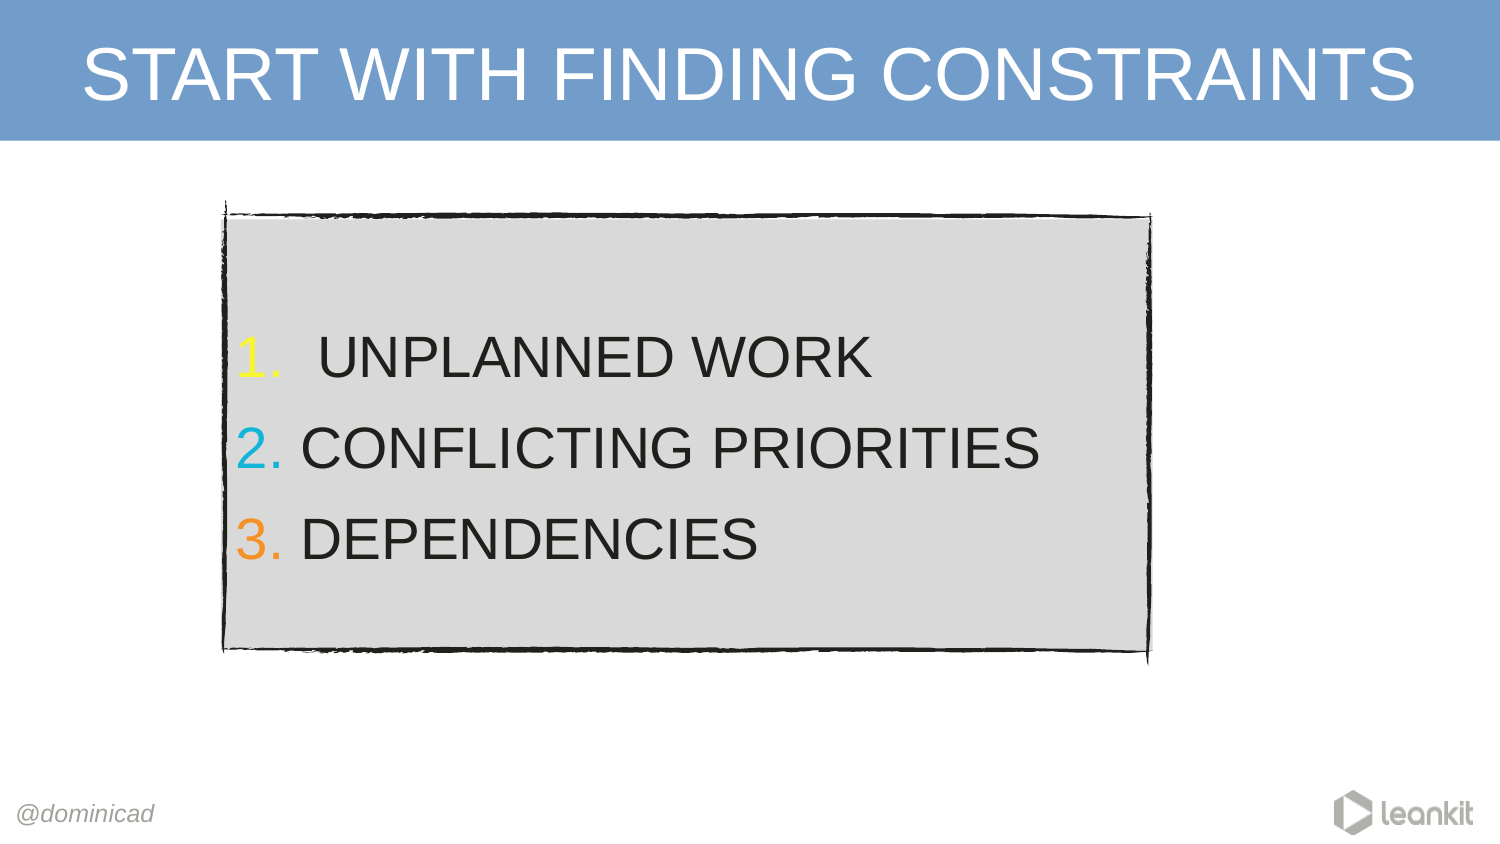

Start With finding constraints

# 1.  Unplanned work 2. Conflicting priorities 3. dependencies

@dominicad